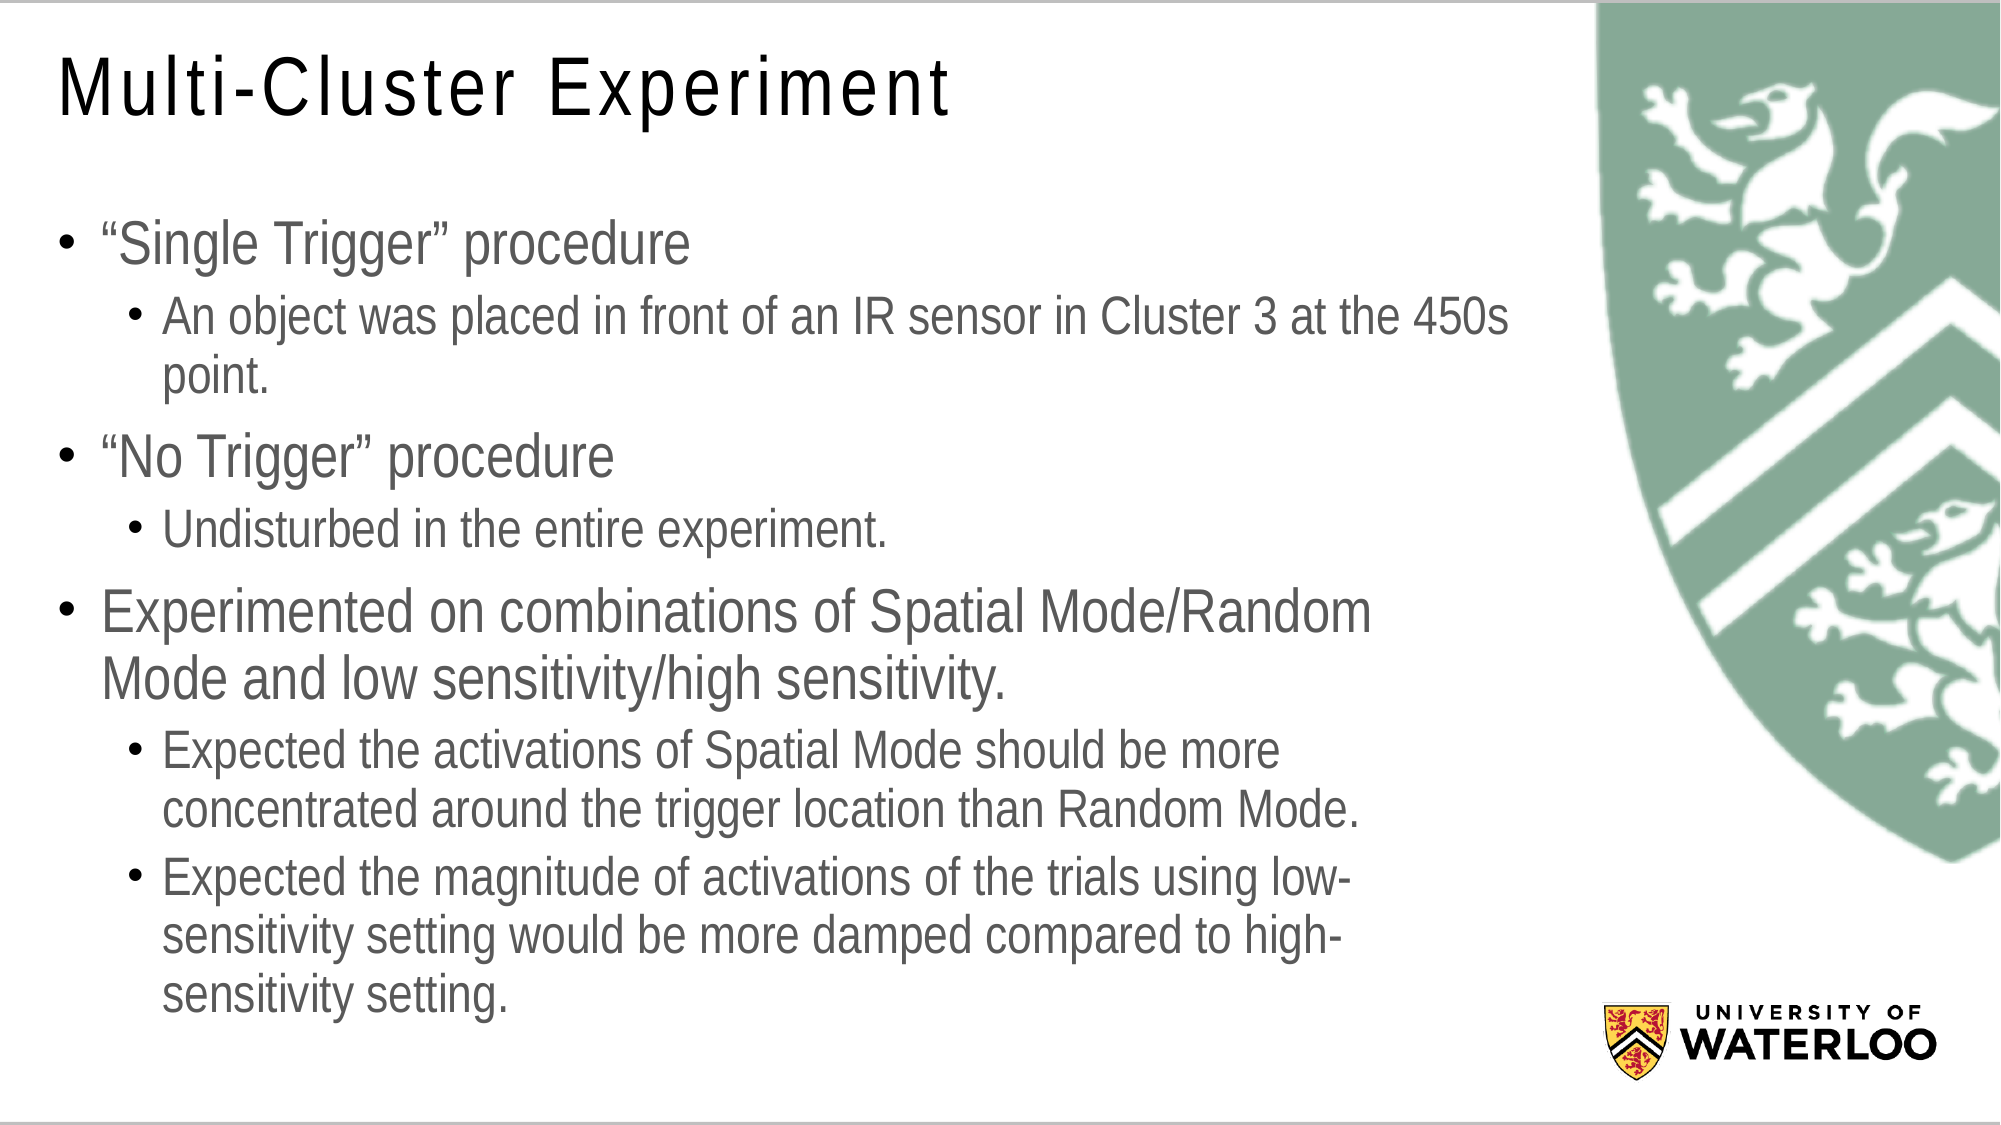

# Multi-Cluster Experiment
“Single Trigger” procedure
An object was placed in front of an IR sensor in Cluster 3 at the 450s point.
“No Trigger” procedure
Undisturbed in the entire experiment.
Experimented on combinations of Spatial Mode/Random Mode and low sensitivity/high sensitivity.
Expected the activations of Spatial Mode should be more concentrated around the trigger location than Random Mode.
Expected the magnitude of activations of the trials using low-sensitivity setting would be more damped compared to high-sensitivity setting.